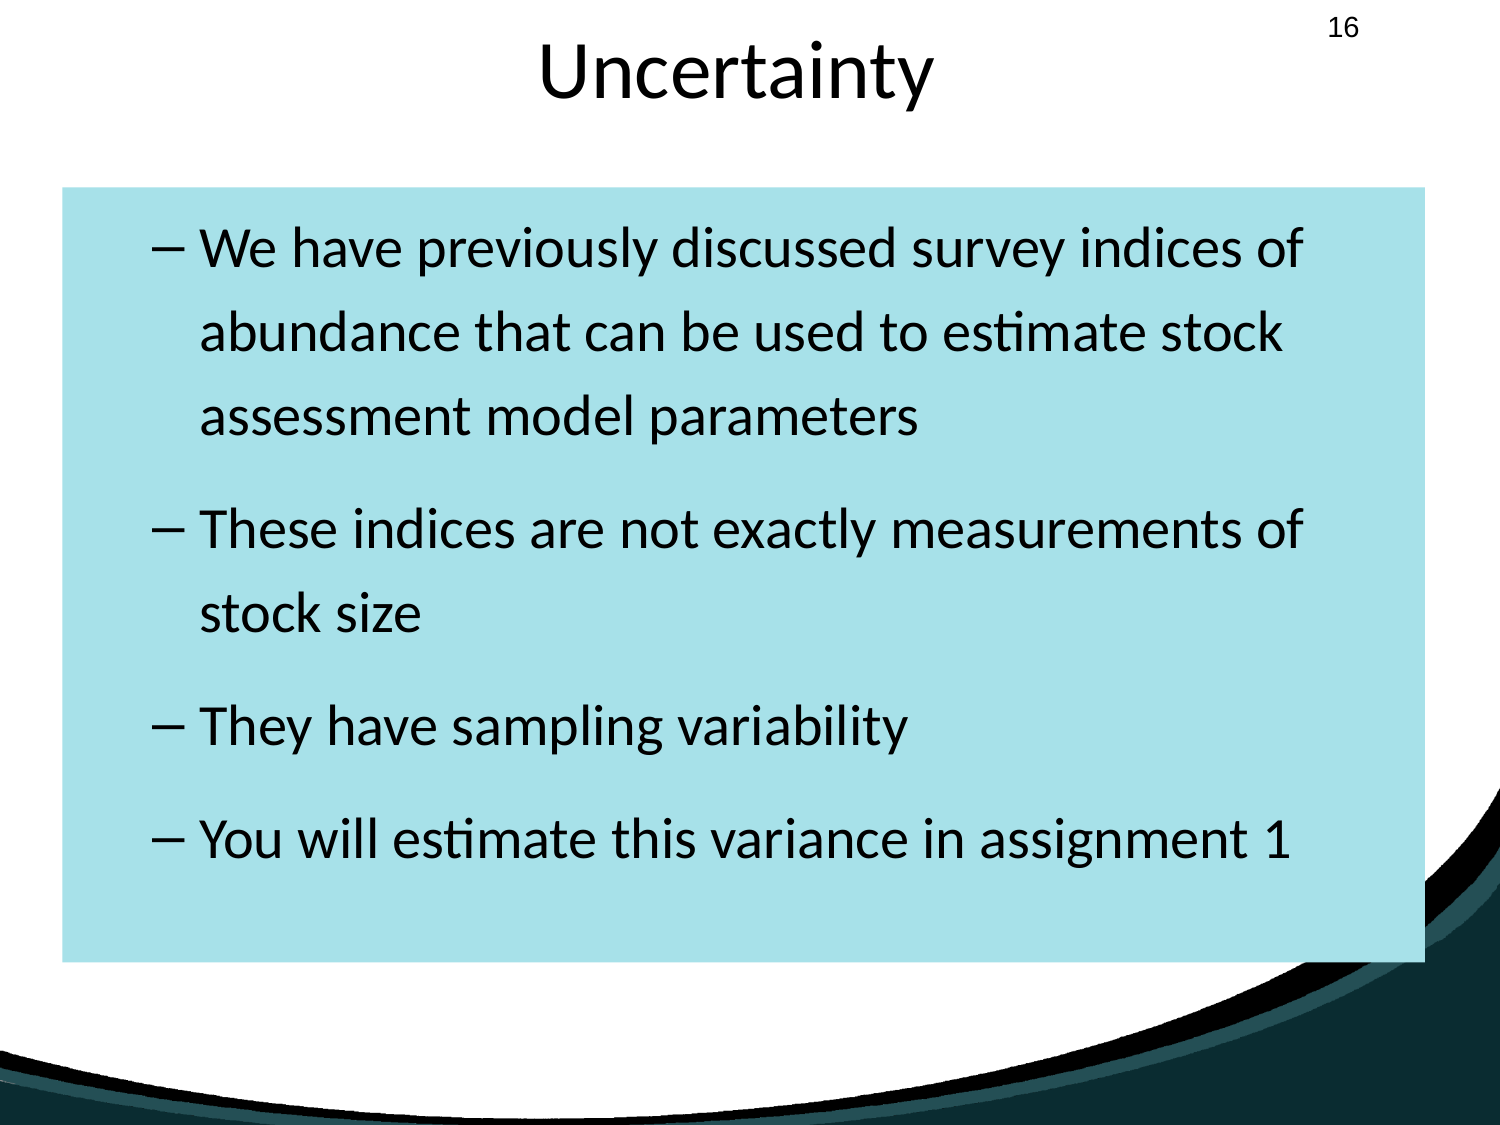

# Uncertainty
We have previously discussed survey indices of abundance that can be used to estimate stock assessment model parameters
These indices are not exactly measurements of stock size
They have sampling variability
You will estimate this variance in assignment 1